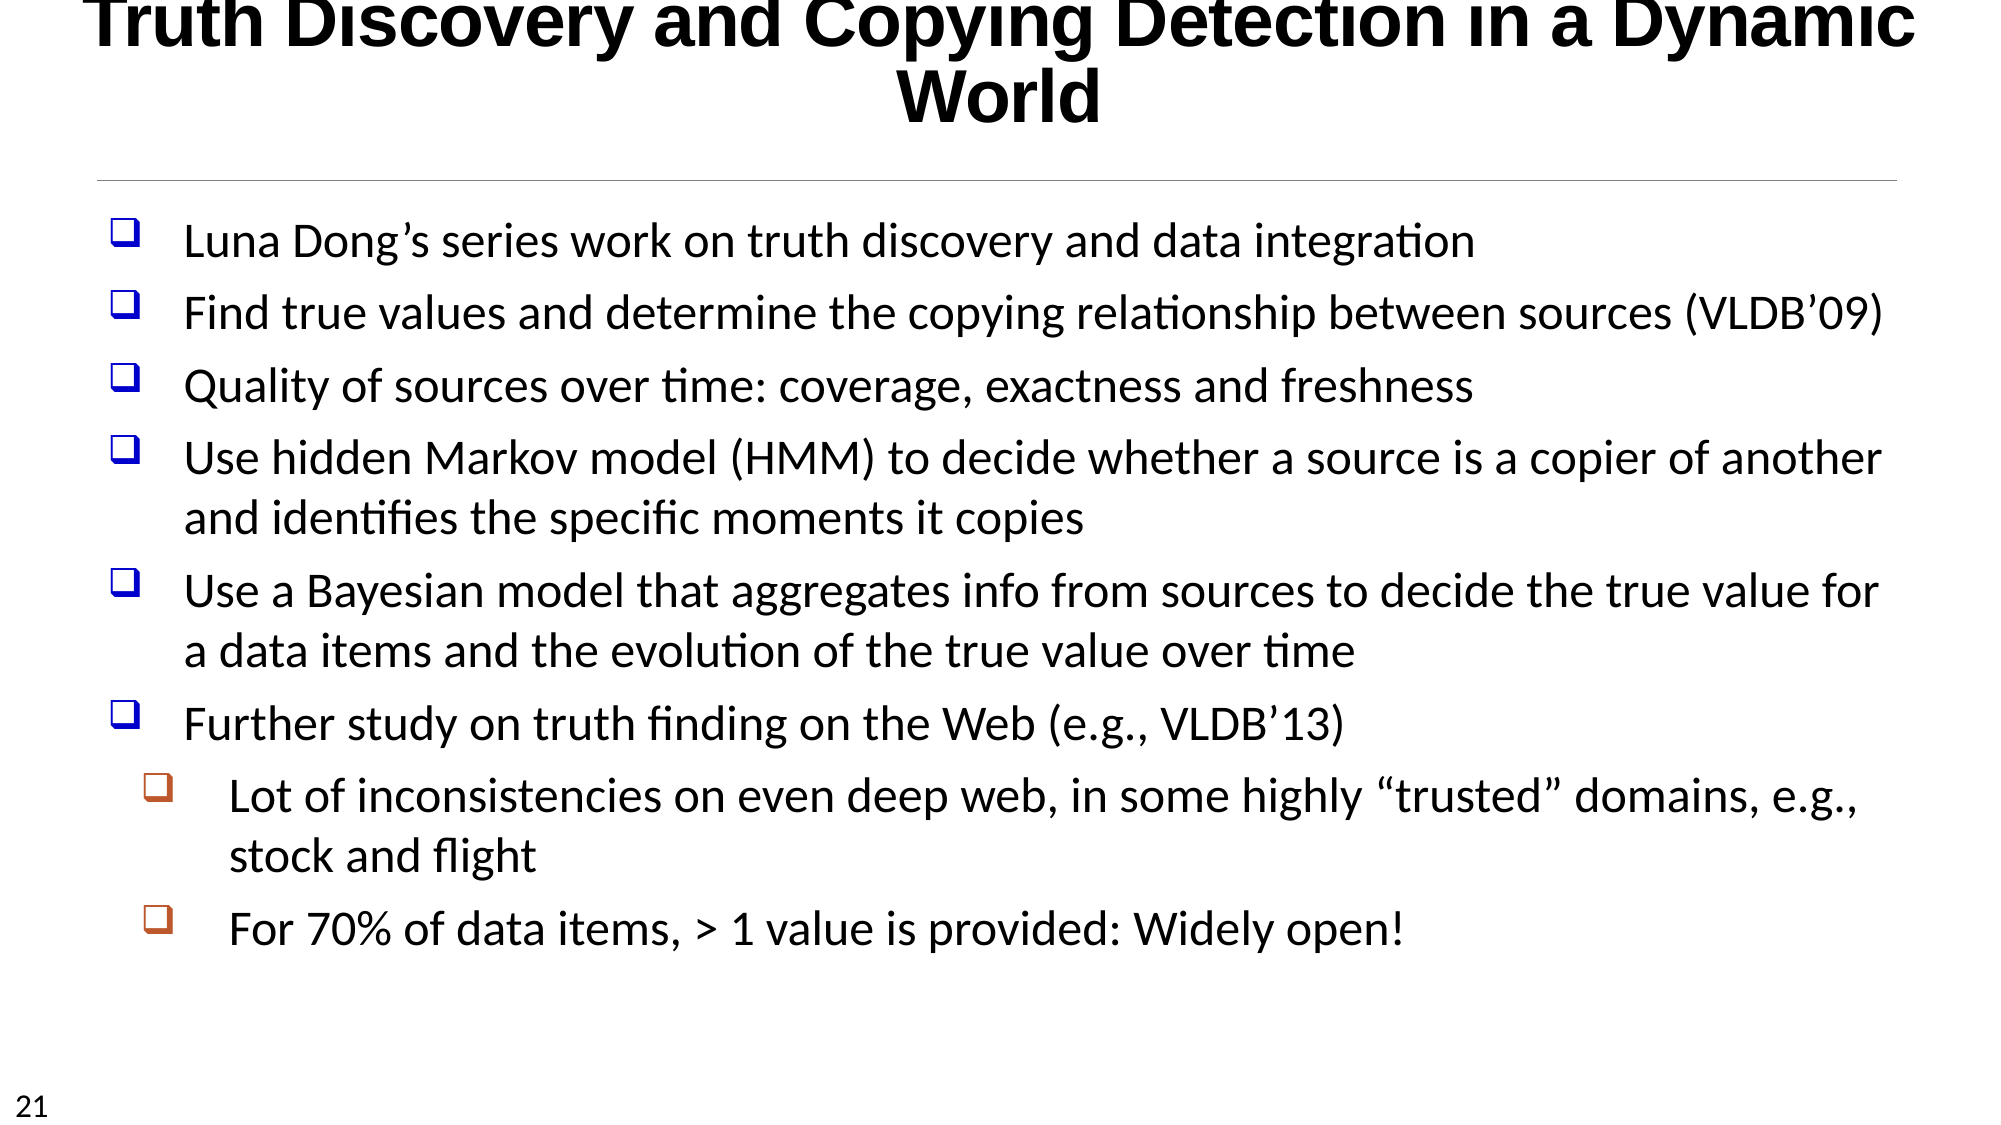

# Truth Discovery and Copying Detection in a Dynamic World
Luna Dong’s series work on truth discovery and data integration
Find true values and determine the copying relationship between sources (VLDB’09)
Quality of sources over time: coverage, exactness and freshness
Use hidden Markov model (HMM) to decide whether a source is a copier of another and identifies the specific moments it copies
Use a Bayesian model that aggregates info from sources to decide the true value for a data items and the evolution of the true value over time
Further study on truth finding on the Web (e.g., VLDB’13)
Lot of inconsistencies on even deep web, in some highly “trusted” domains, e.g., stock and flight
For 70% of data items, > 1 value is provided: Widely open!